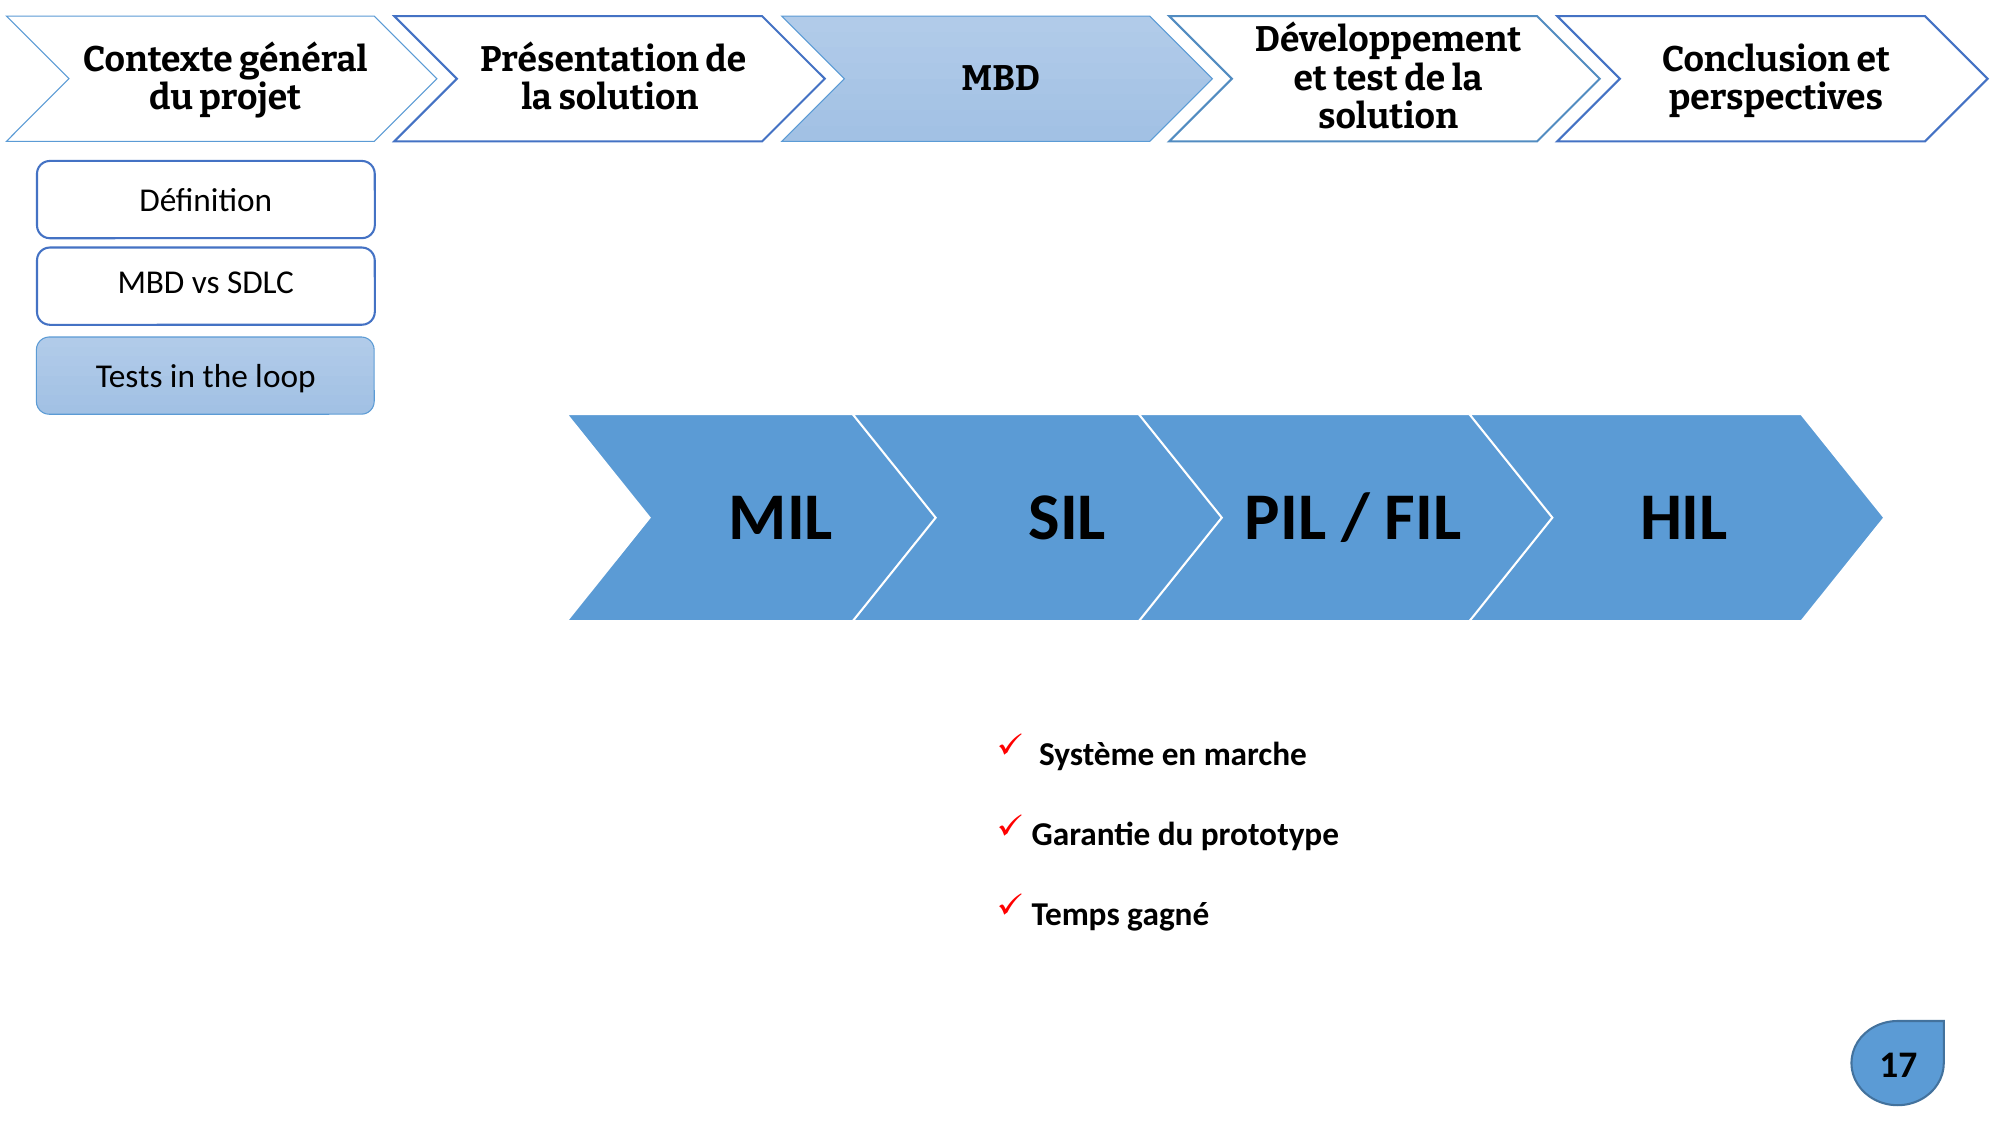

Contexte général du projet
Présentation de la solution
MBD
Développement et test de la solution
Conclusion et perspectives

Définition

MBD vs SDLC

Tests in the loop
MIL
SIL
PIL / FIL
HIL
  Système en marche

 Garantie du prototype

 Temps gagné

17